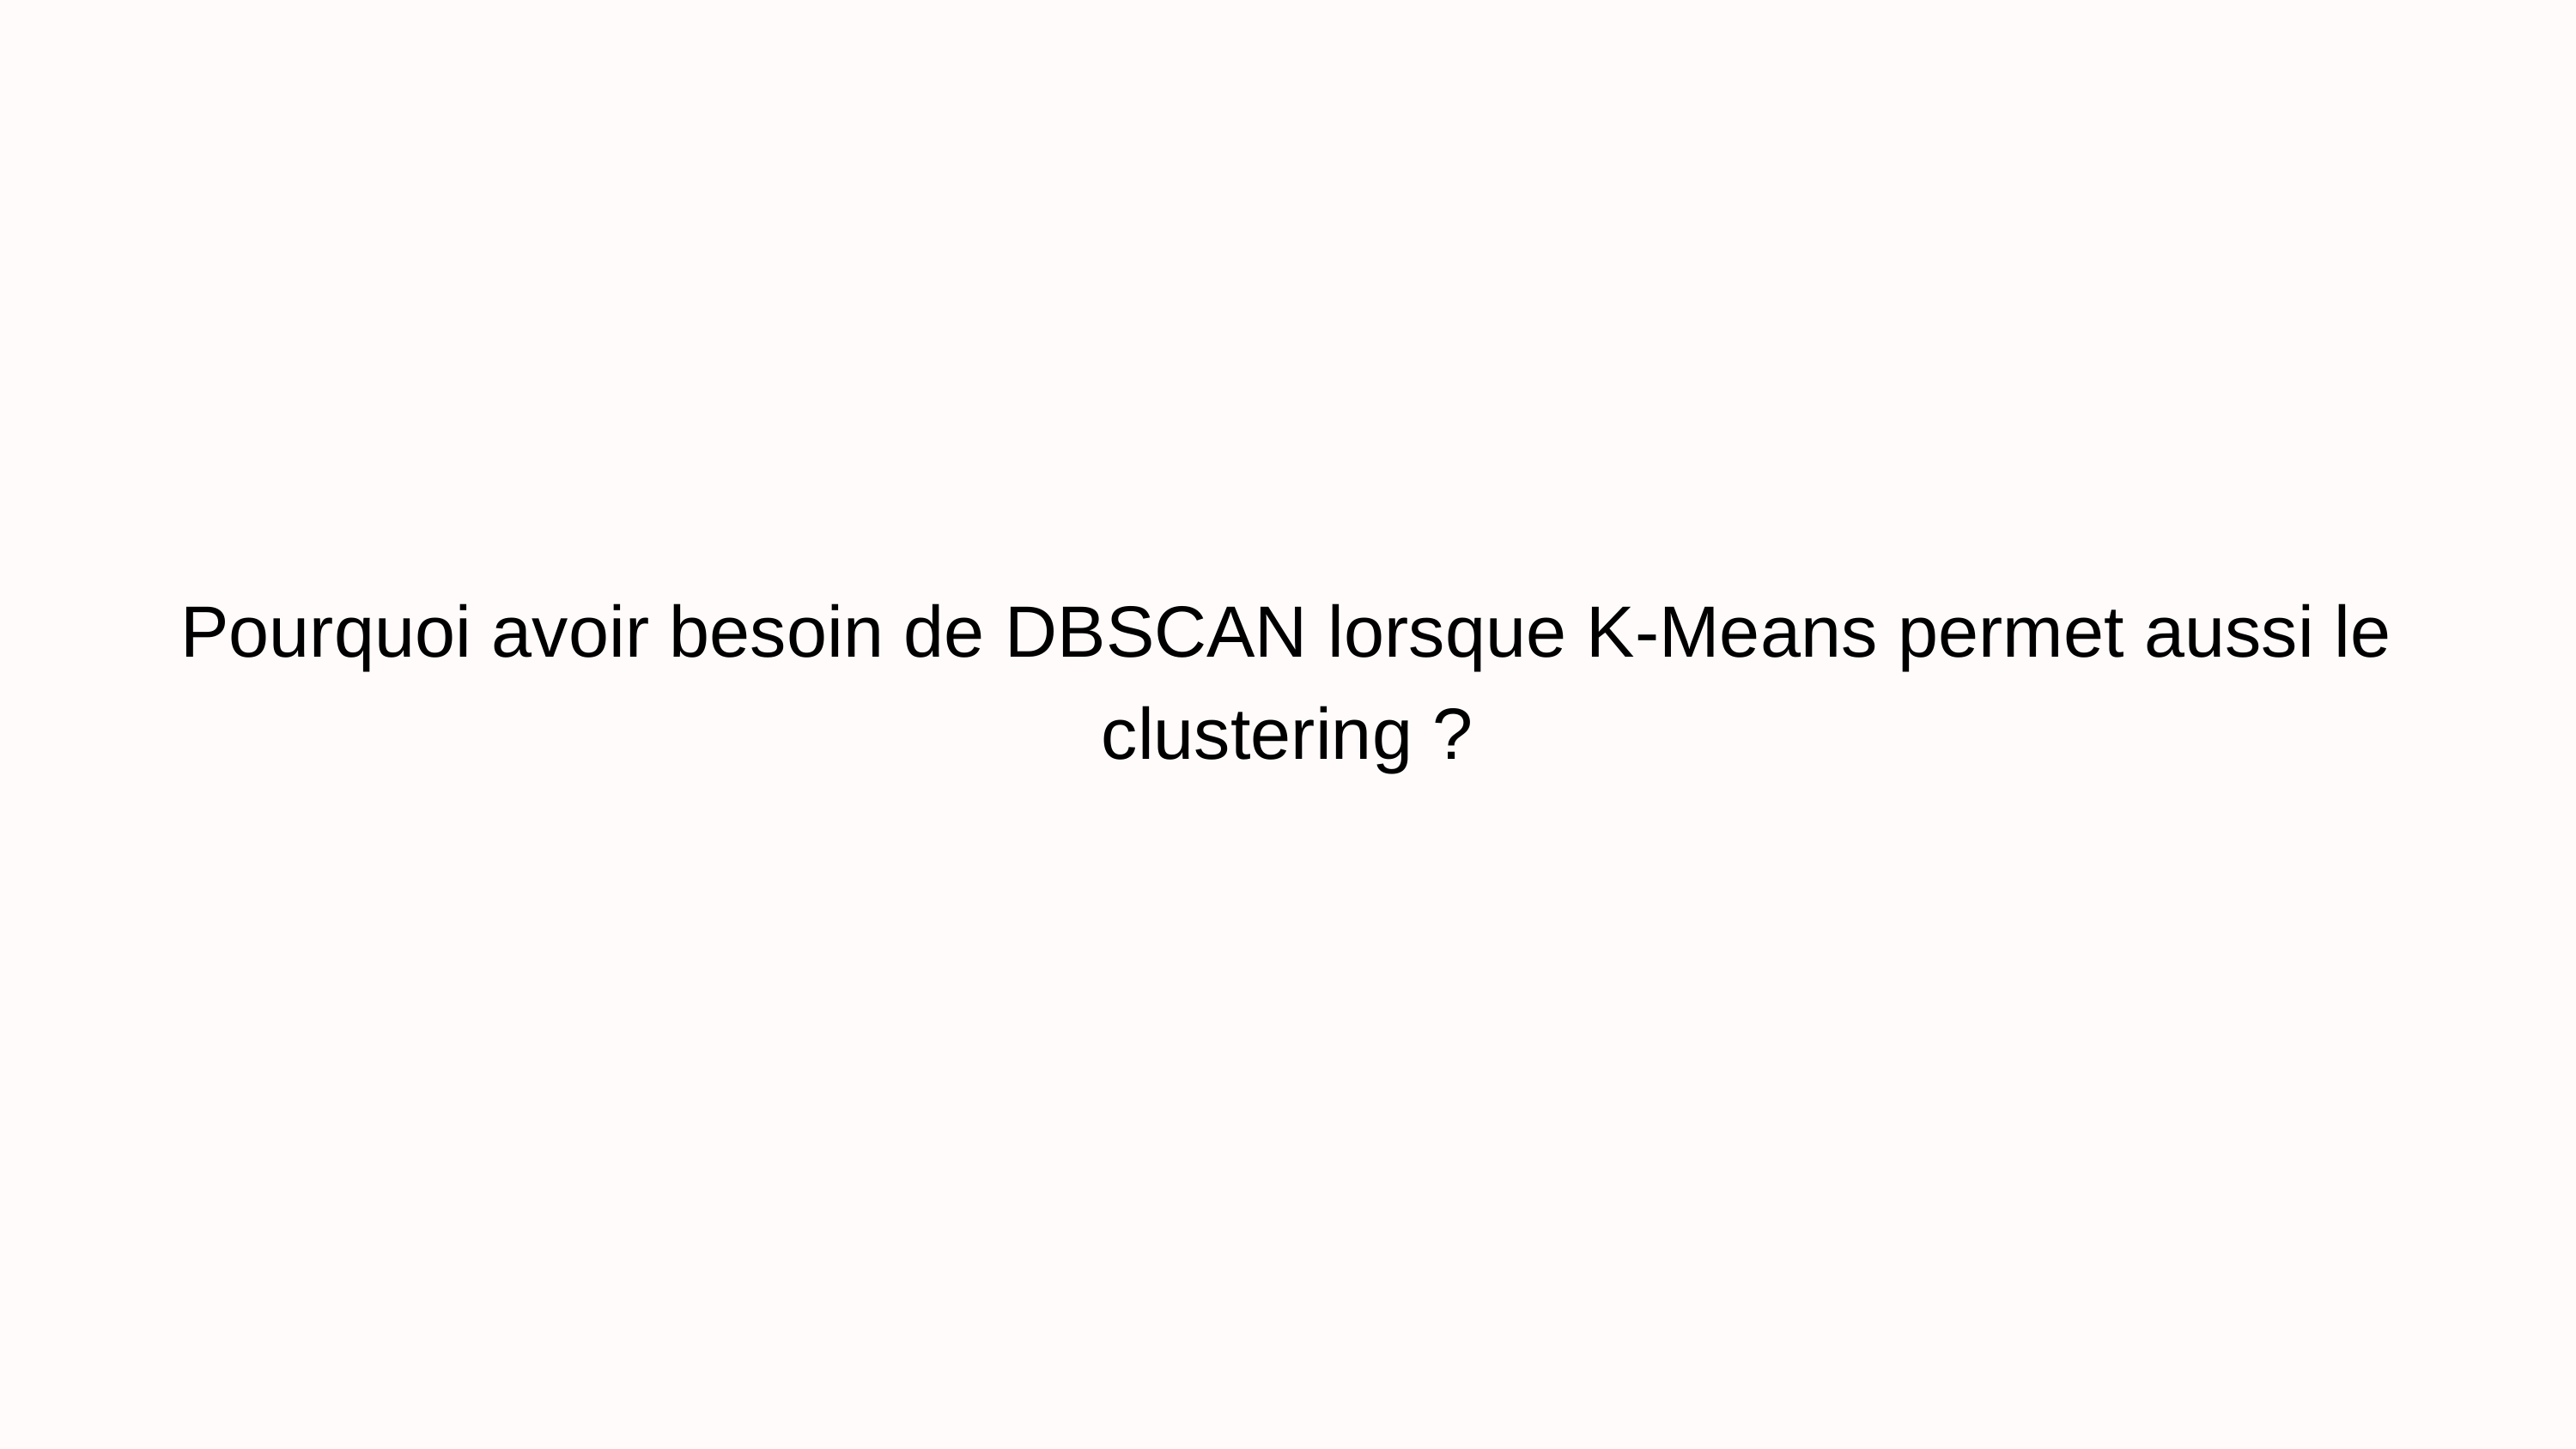

Pourquoi avoir besoin de DBSCAN lorsque K-Means permet aussi le clustering ?